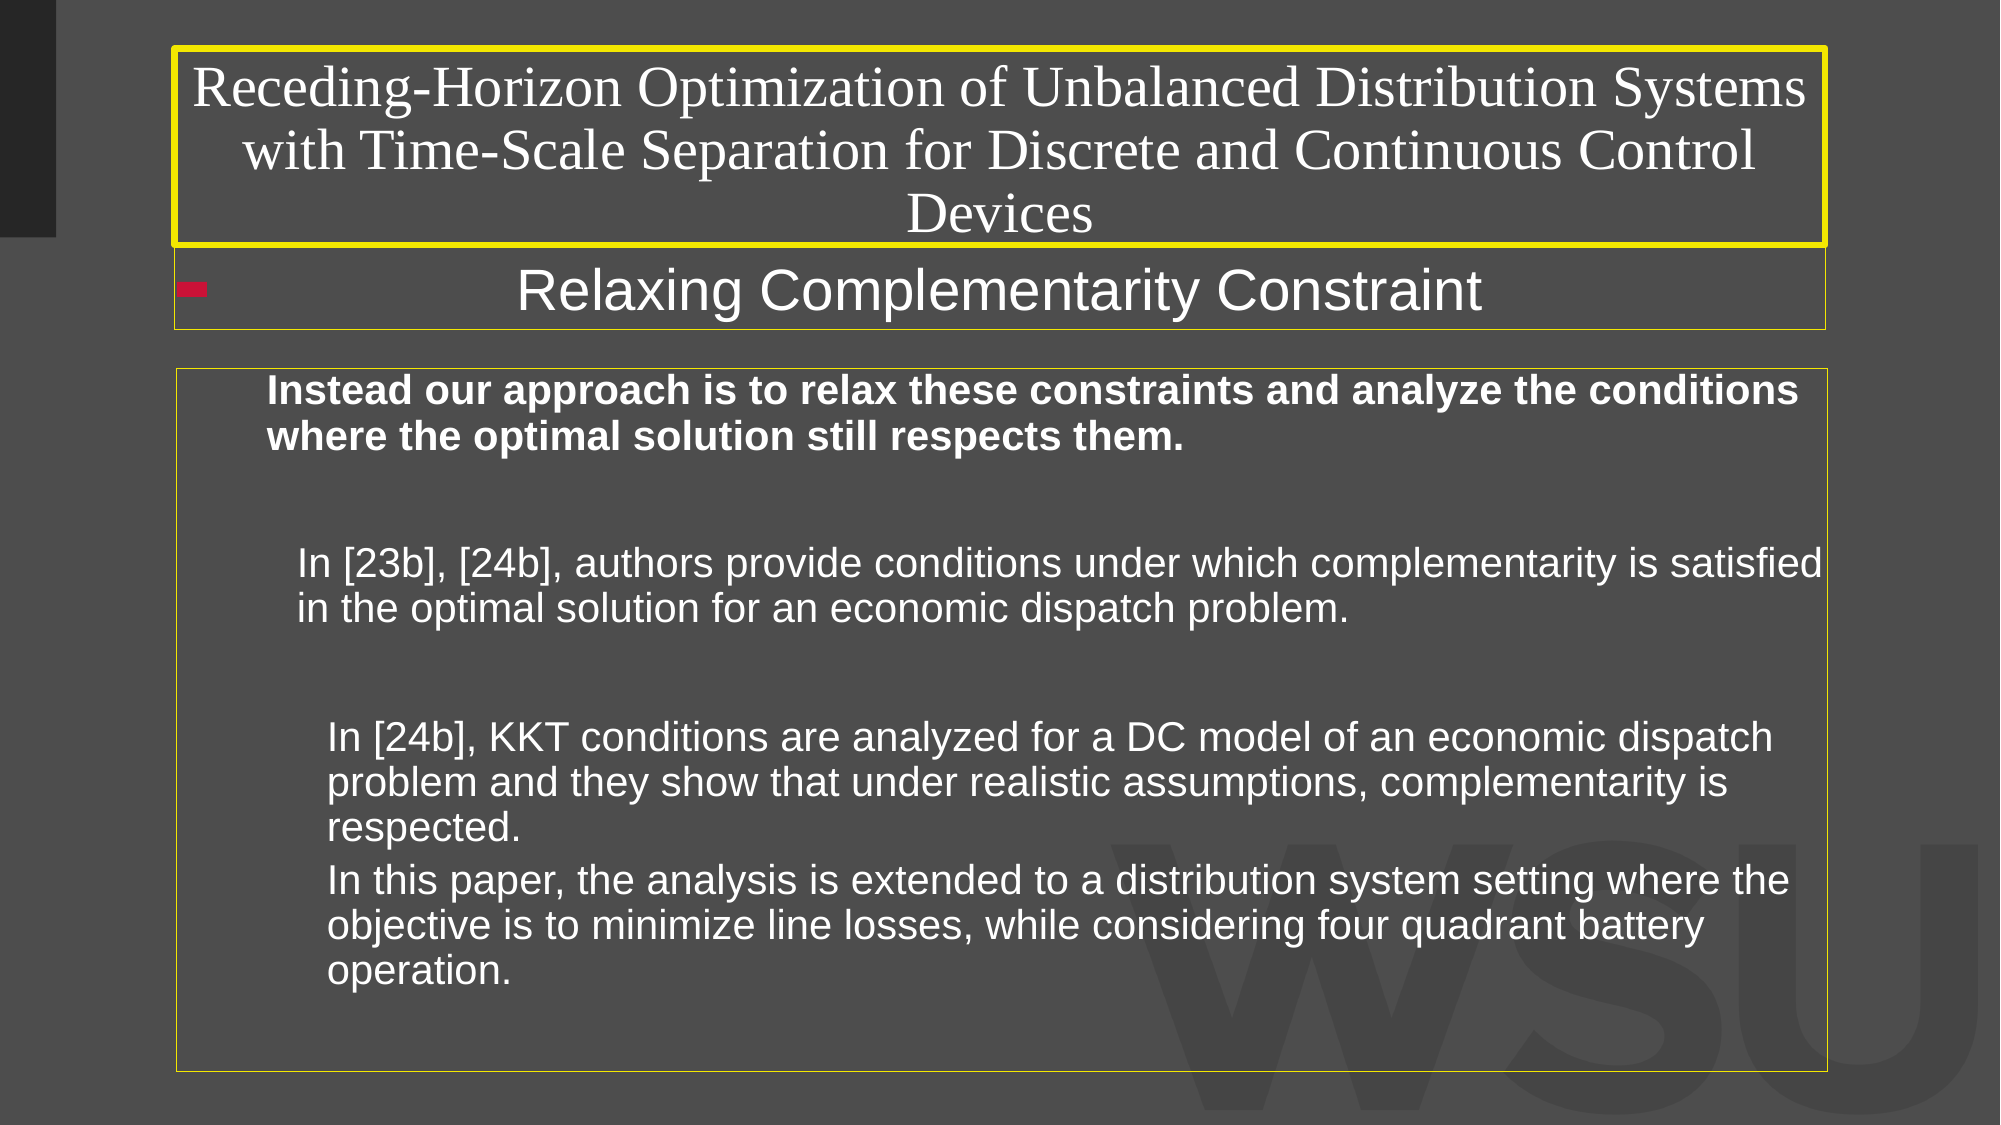

# Receding-Horizon Optimization of Unbalanced Distribution Systems with Time-Scale Separation for Discrete and Continuous Control Devices
Relaxing Complementarity Constraint
Instead our approach is to relax these constraints and analyze the conditions where the optimal solution still respects them.

In [23b], [24b], authors provide conditions under which complementarity is satisfied in the optimal solution for an economic dispatch problem.

In [24b], KKT conditions are analyzed for a DC model of an economic dispatch problem and they show that under realistic assumptions, complementarity is respected.
In this paper, the analysis is extended to a distribution system setting where the objective is to minimize line losses, while considering four quadrant battery operation.